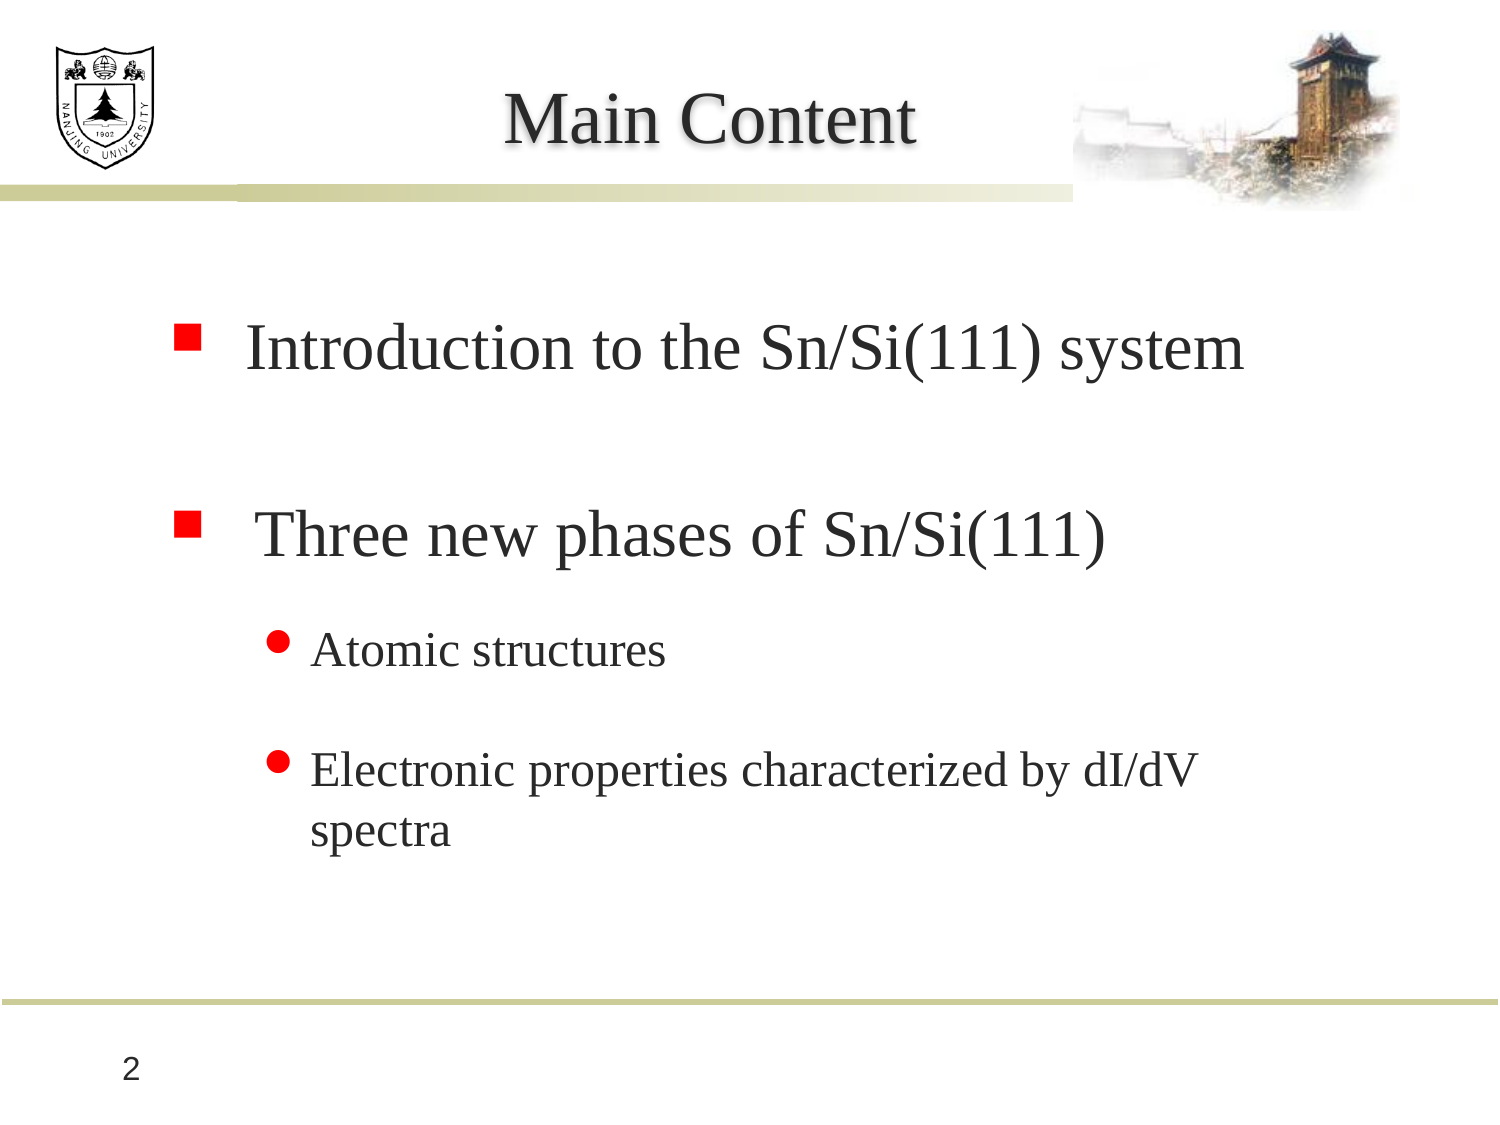

Main Content
Introduction to the Sn/Si(111) system

Three new phases of Sn/Si(111)
Atomic structures

Electronic properties characterized by dI/dV spectra
2